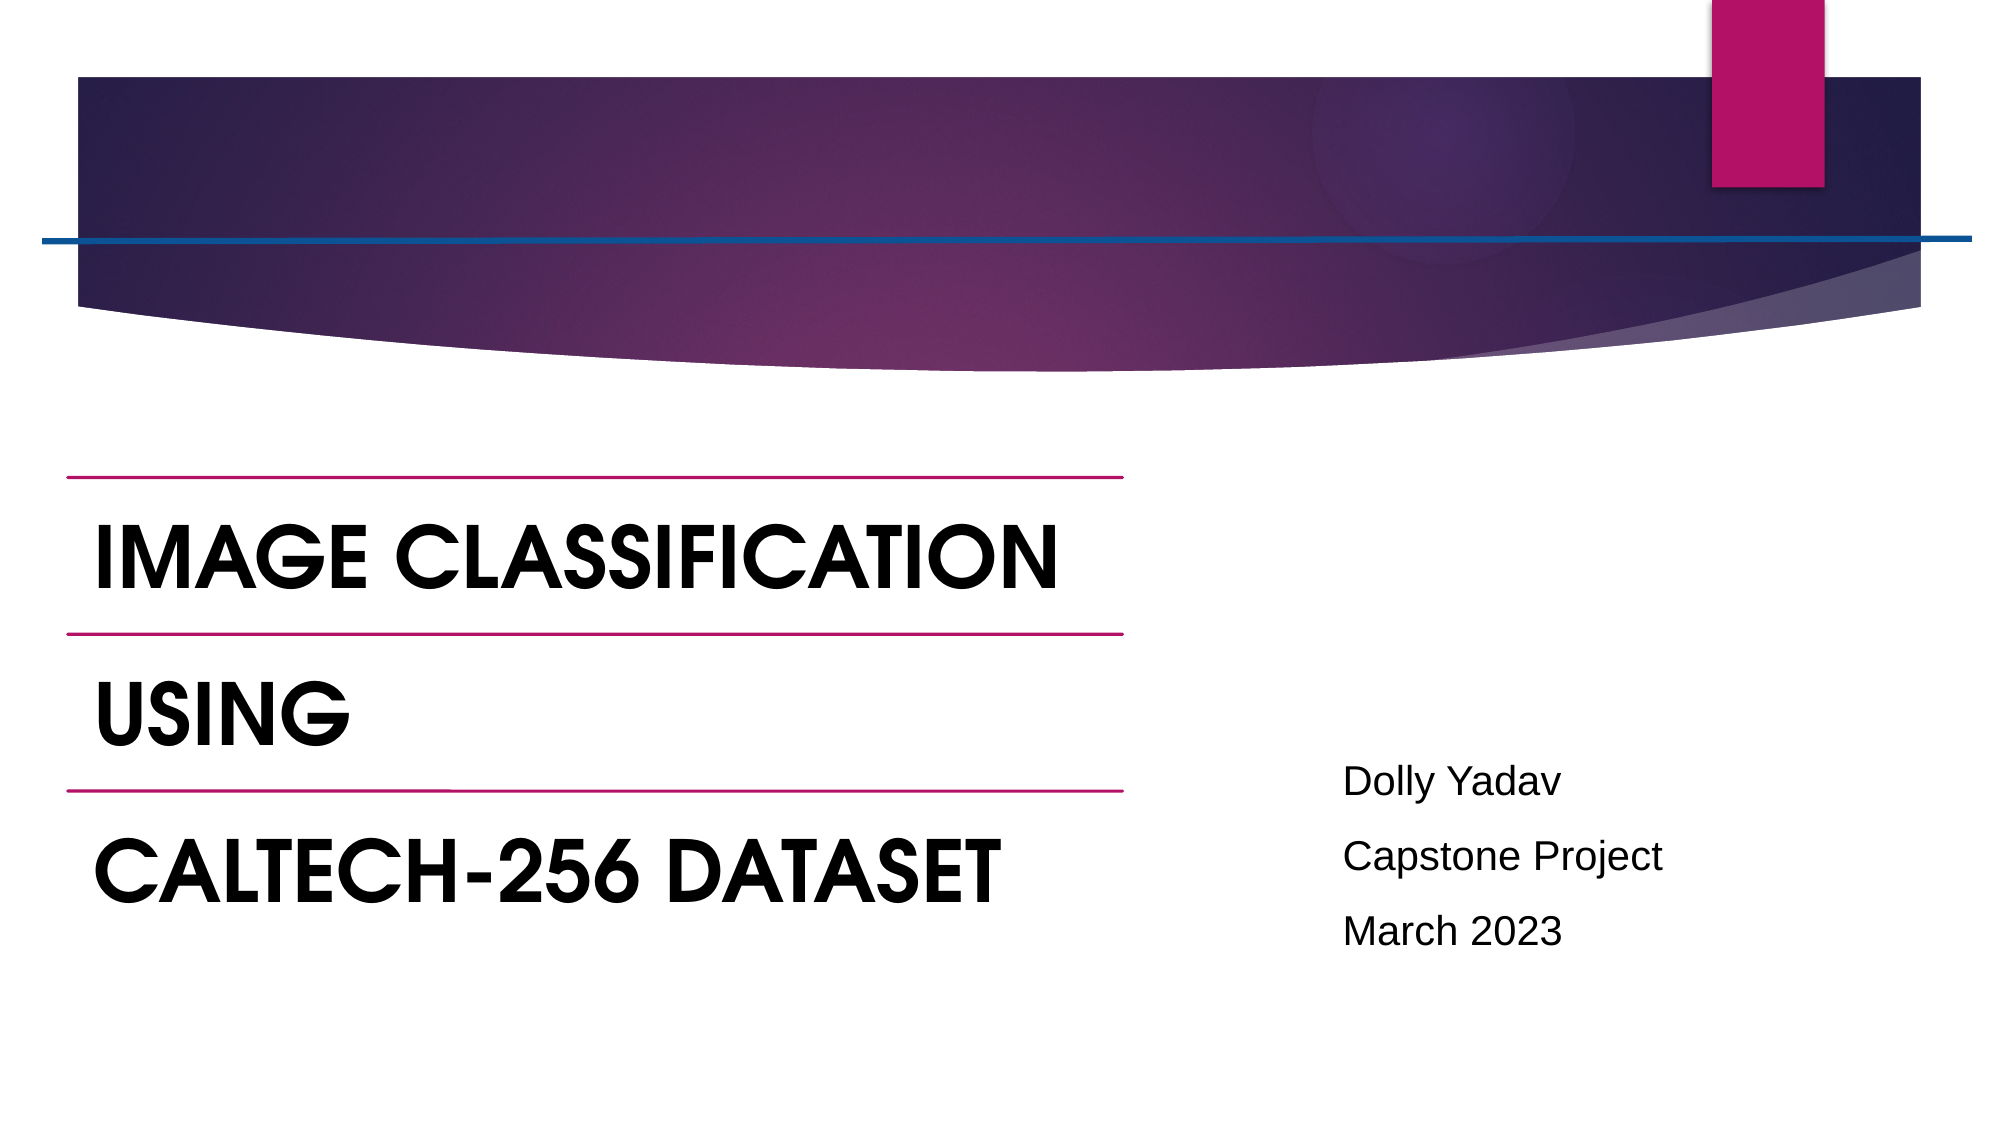

#
IMAGE CLASSIFICATION
USING
CALTECH-256 DATASET
Dolly Yadav
Capstone Project
March 2023